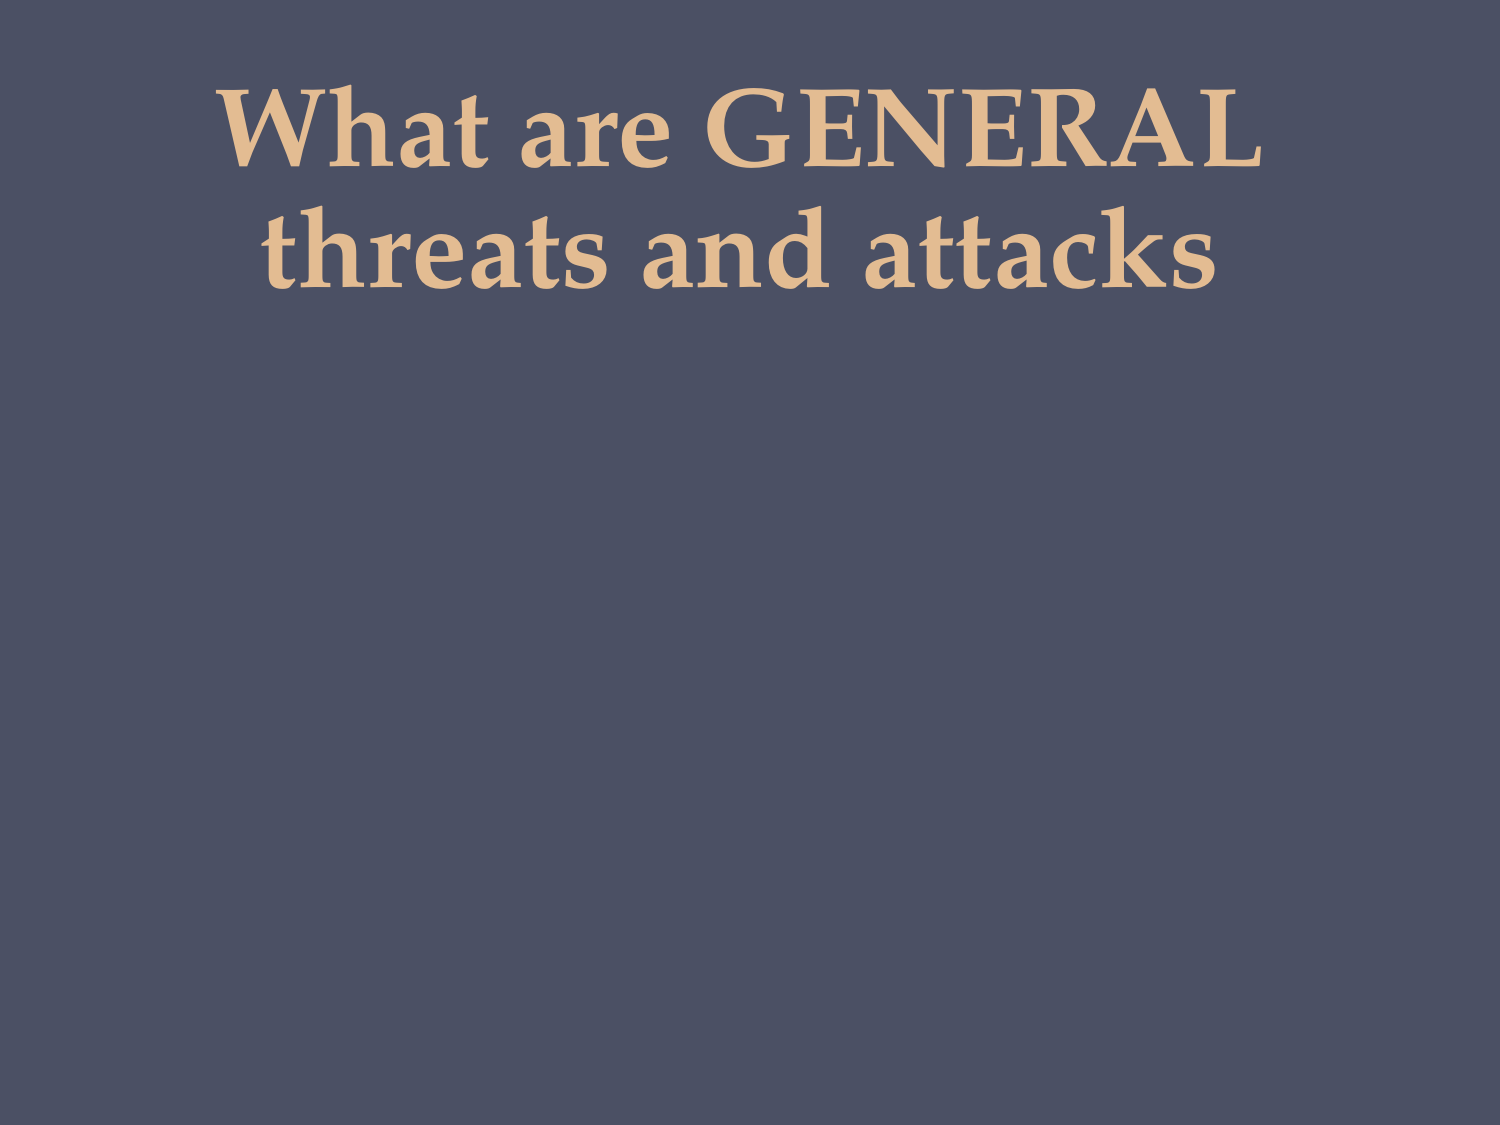

# What are GENERAL threats and attacks
© 2016 Pearson Education, Inc., Hoboken, NJ.  All rights reserved.